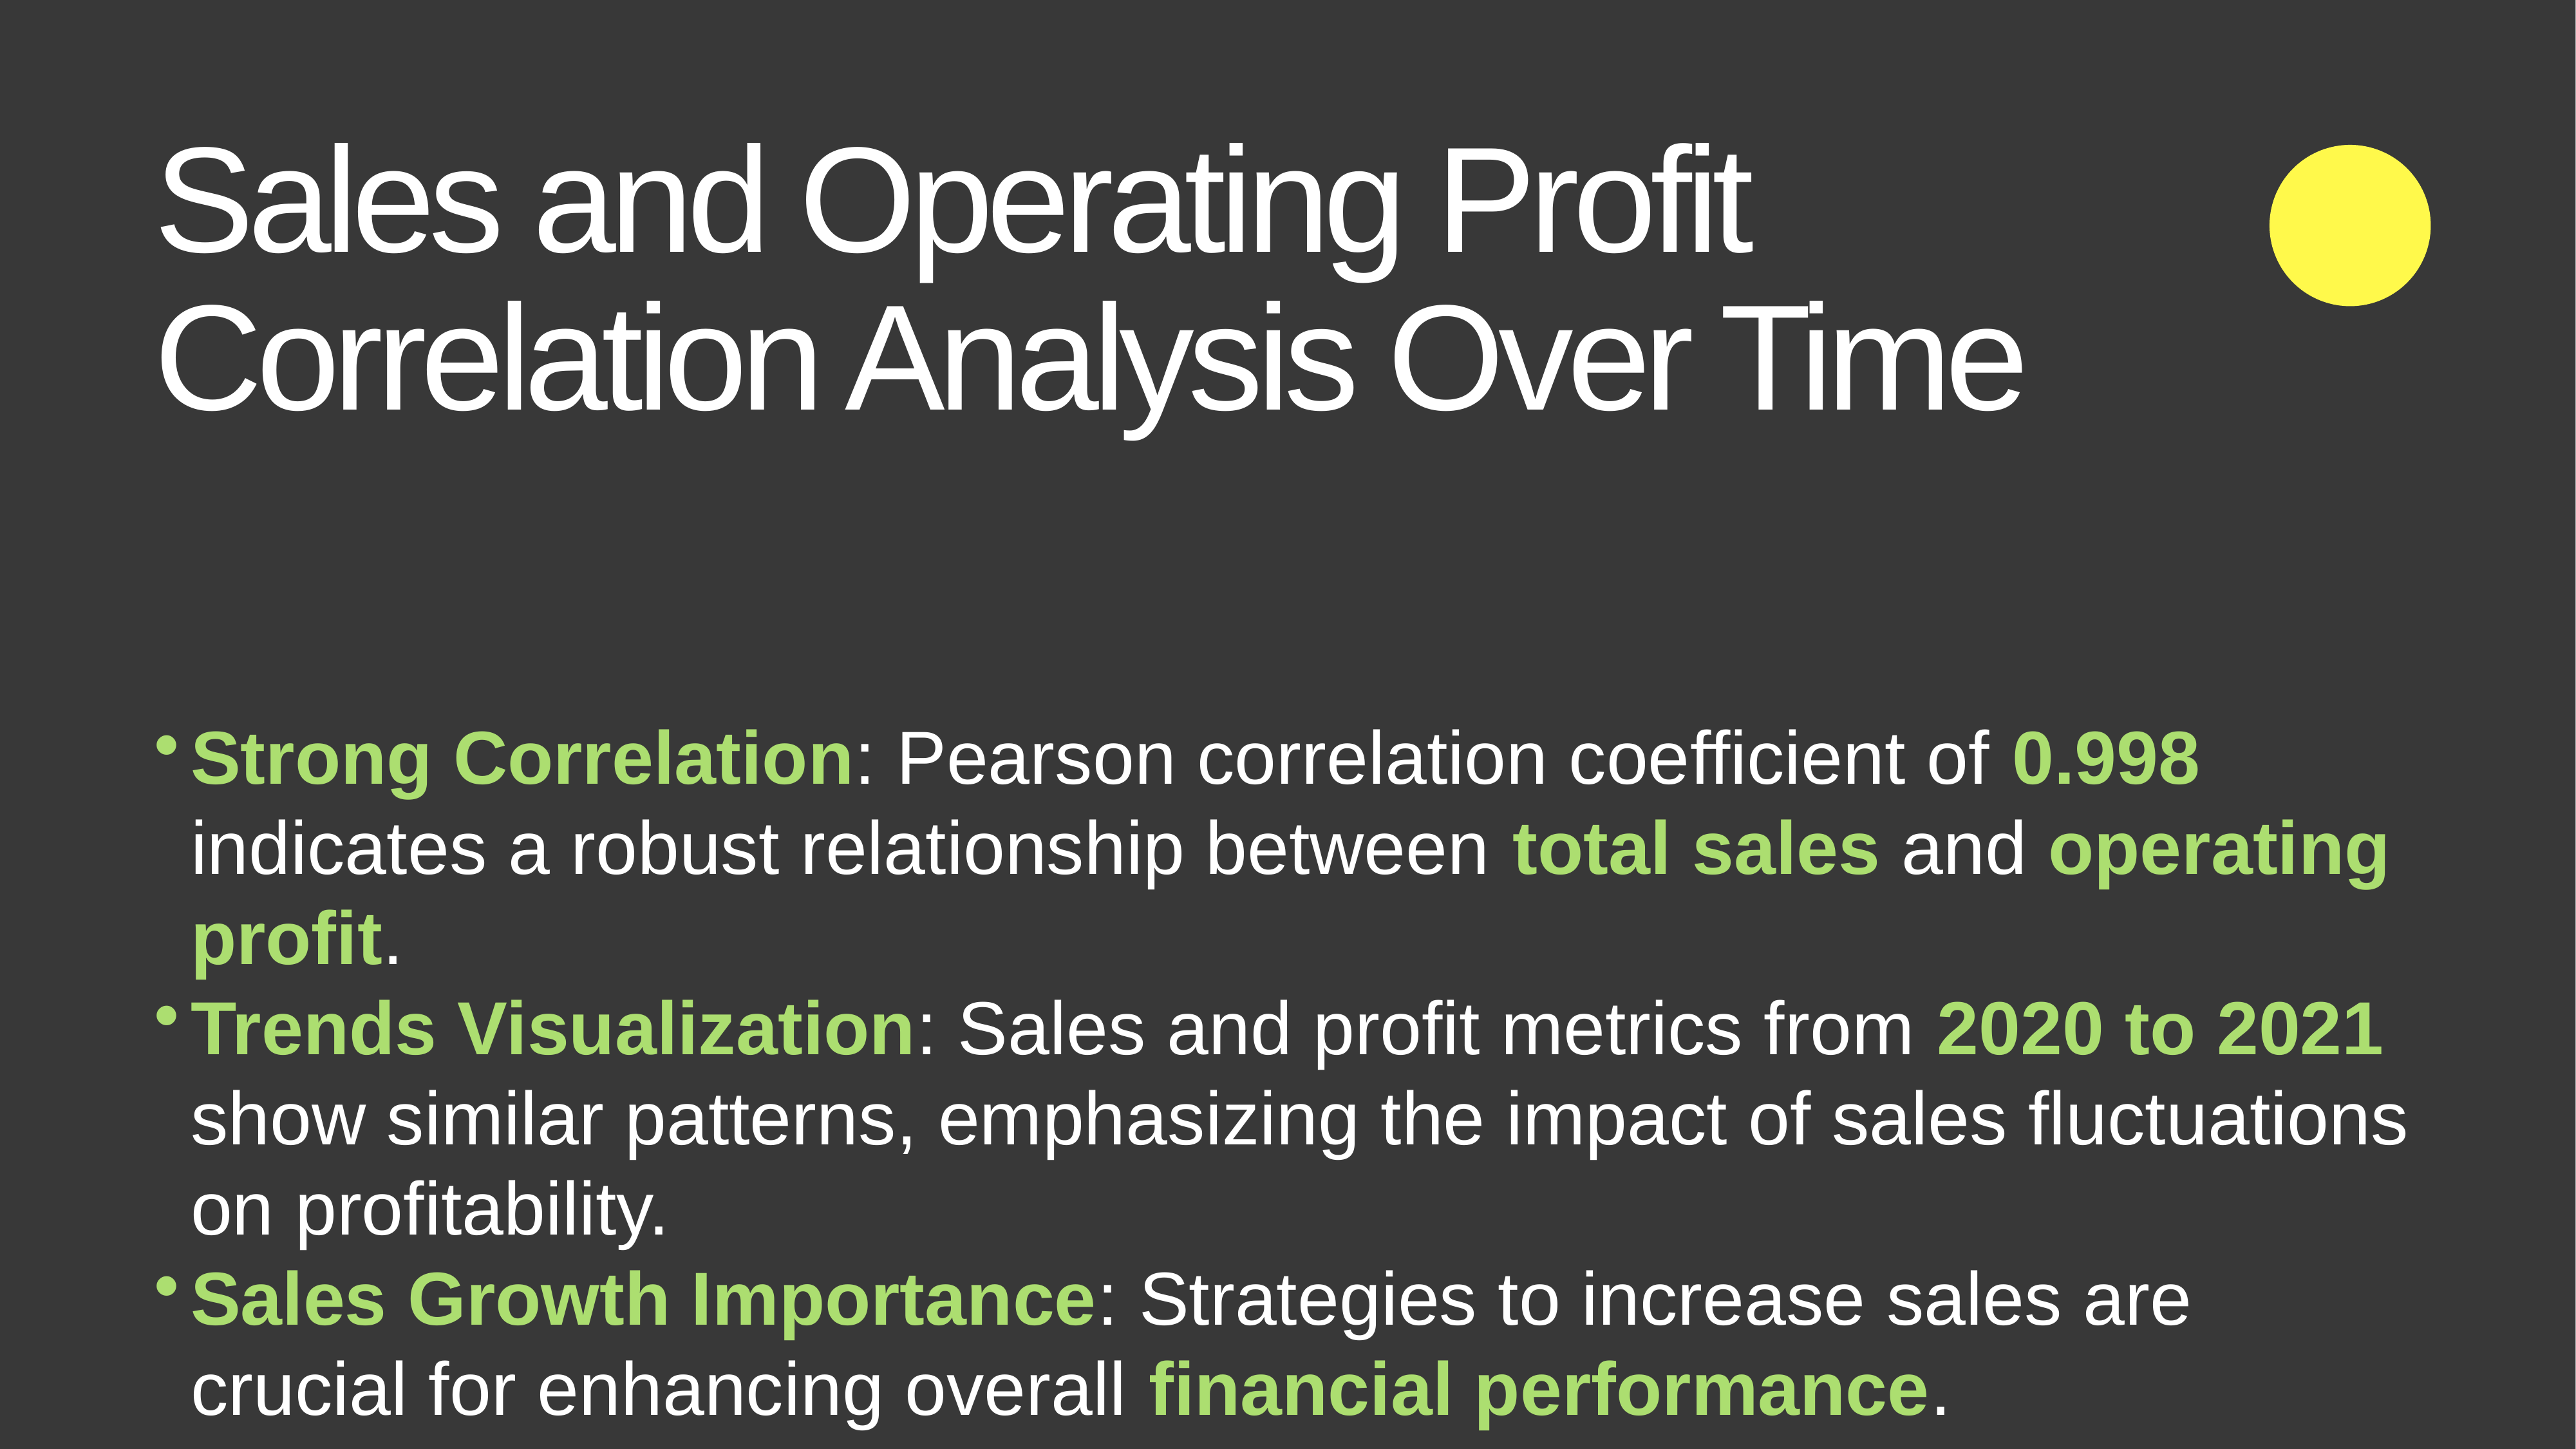

Sales and Operating Profit Correlation Analysis Over Time

Strong Correlation: Pearson correlation coefficient of 0.998 indicates a robust relationship between total sales and operating profit.
Trends Visualization: Sales and profit metrics from 2020 to 2021 show similar patterns, emphasizing the impact of sales fluctuations on profitability.
Sales Growth Importance: Strategies to increase sales are crucial for enhancing overall financial performance.